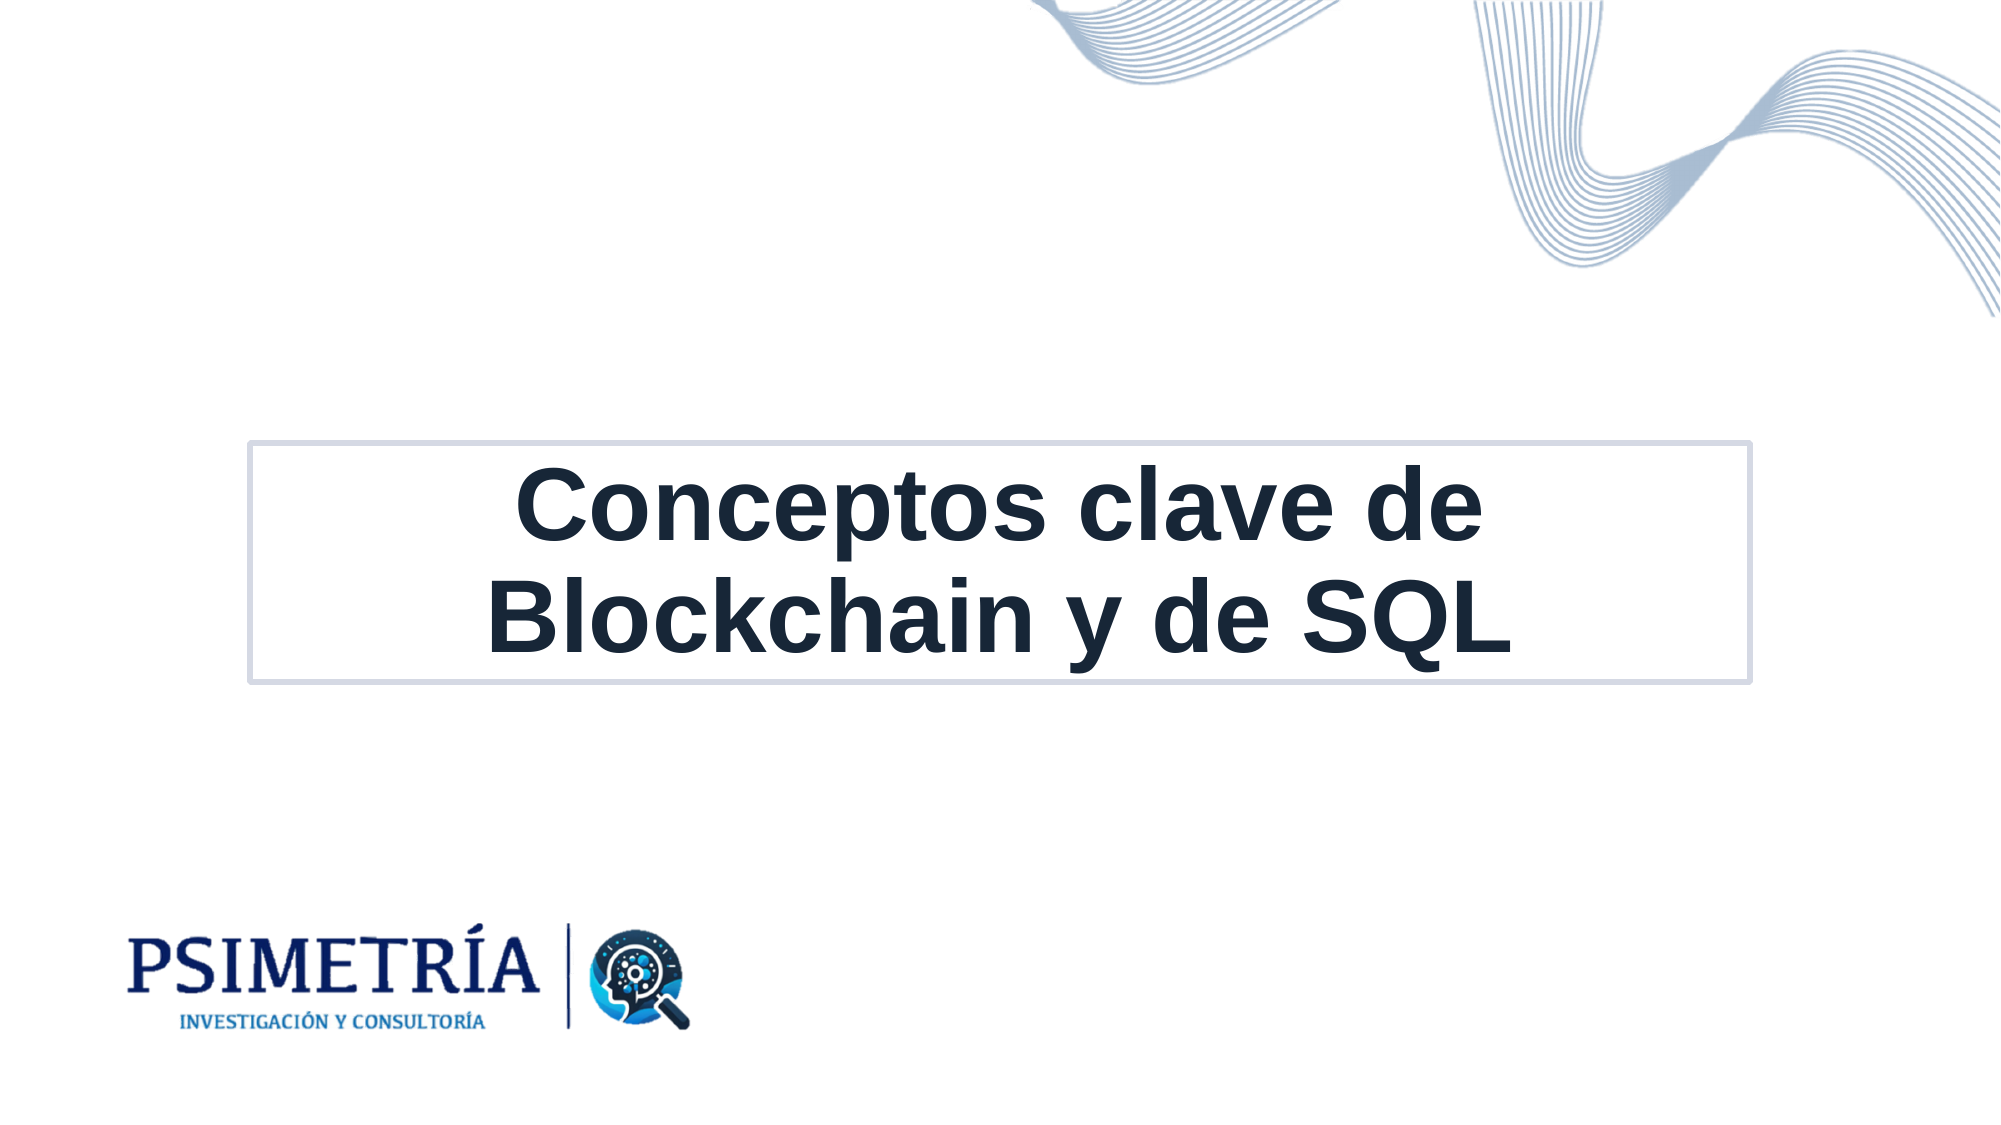

# Conceptos clave de Blockchain y de SQL